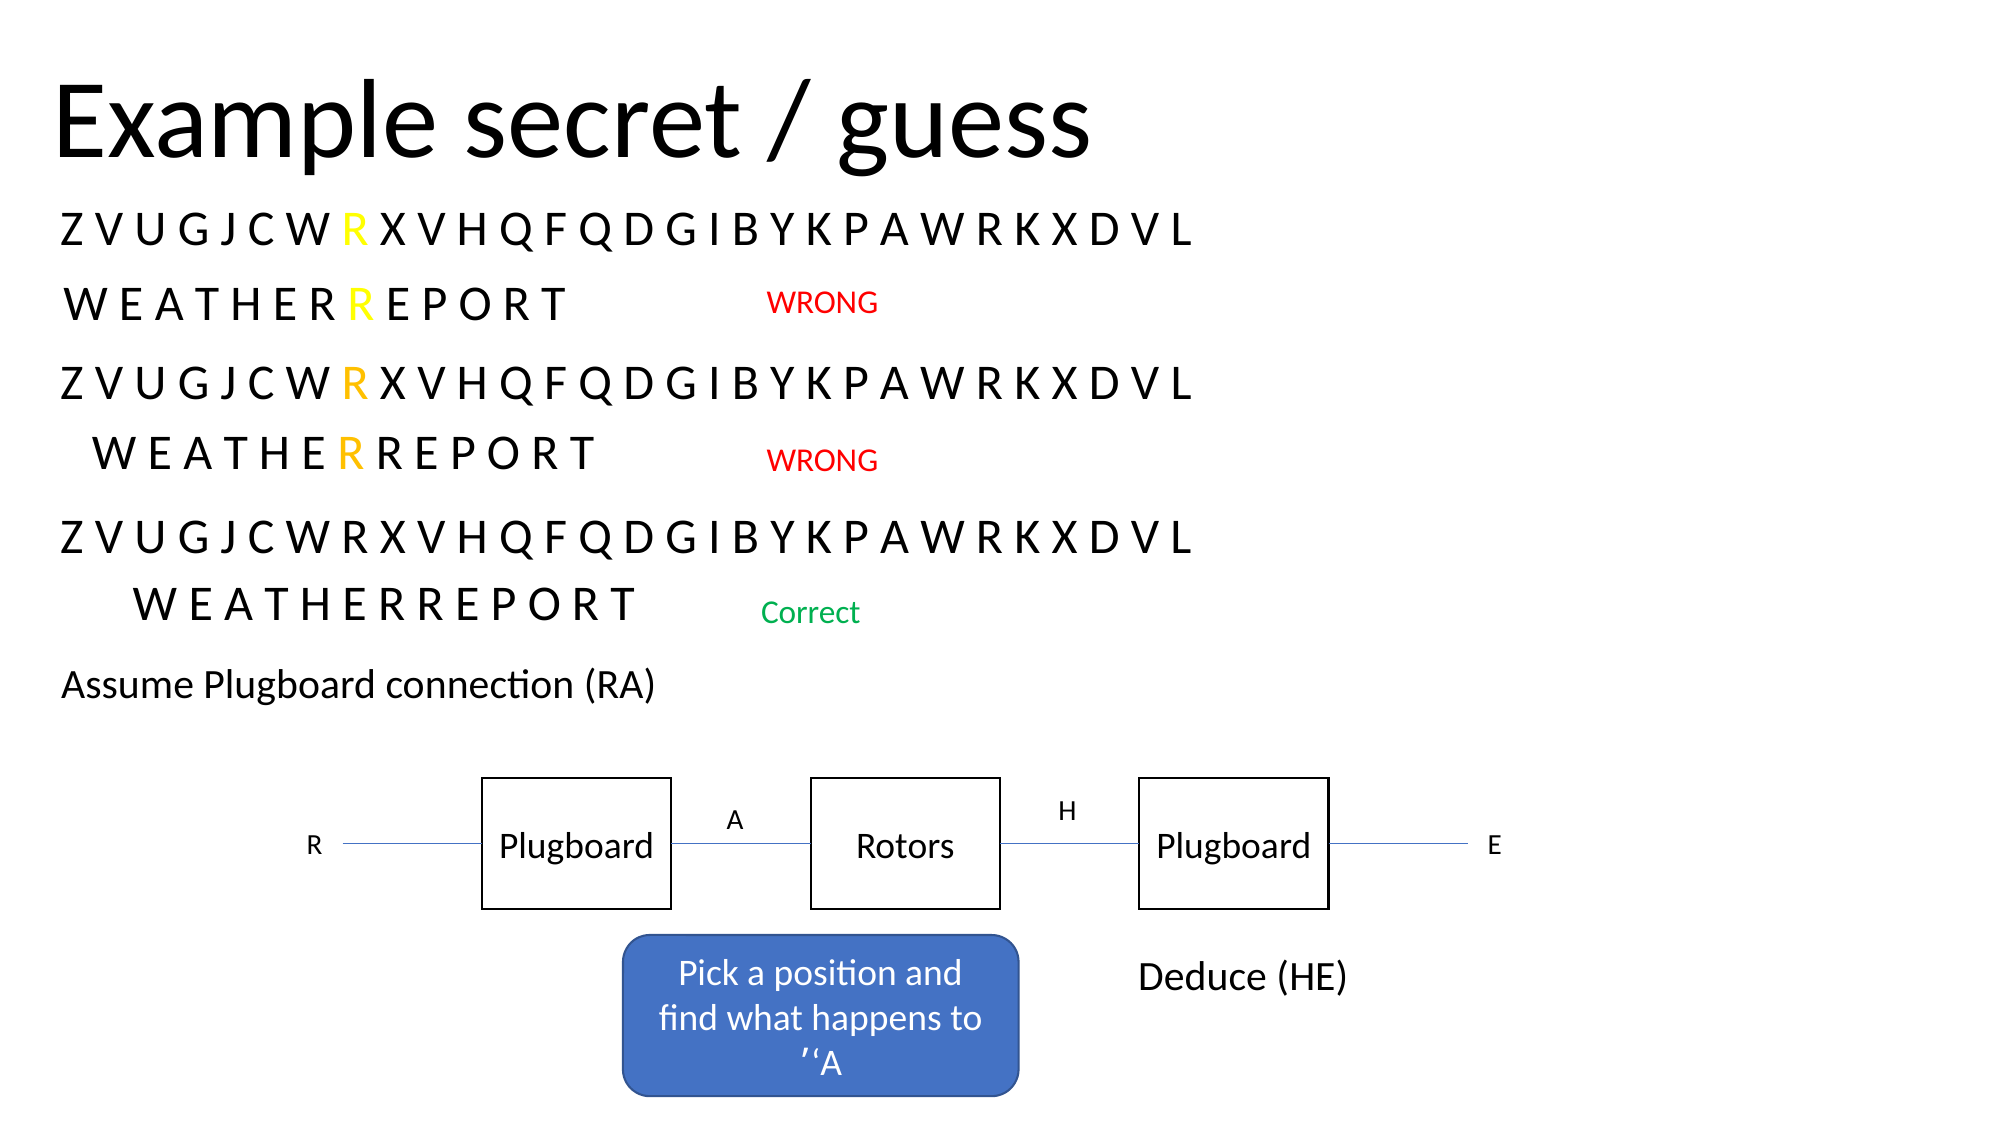

Example secret / guess
Z V U G J C W R X V H Q F Q D G I B Y K P A W R K X D V L
W E A T H E R R E P O R T
WRONG
Z V U G J C W R X V H Q F Q D G I B Y K P A W R K X D V L
W E A T H E R R E P O R T
WRONG
Z V U G J C W R X V H Q F Q D G I B Y K P A W R K X D V L
W E A T H E R R E P O R T
Correct
Assume Plugboard connection (RA)
Plugboard
Rotors
Plugboard
H
A
E
R
Pick a position and find what happens to ‘A’
Deduce (HE)